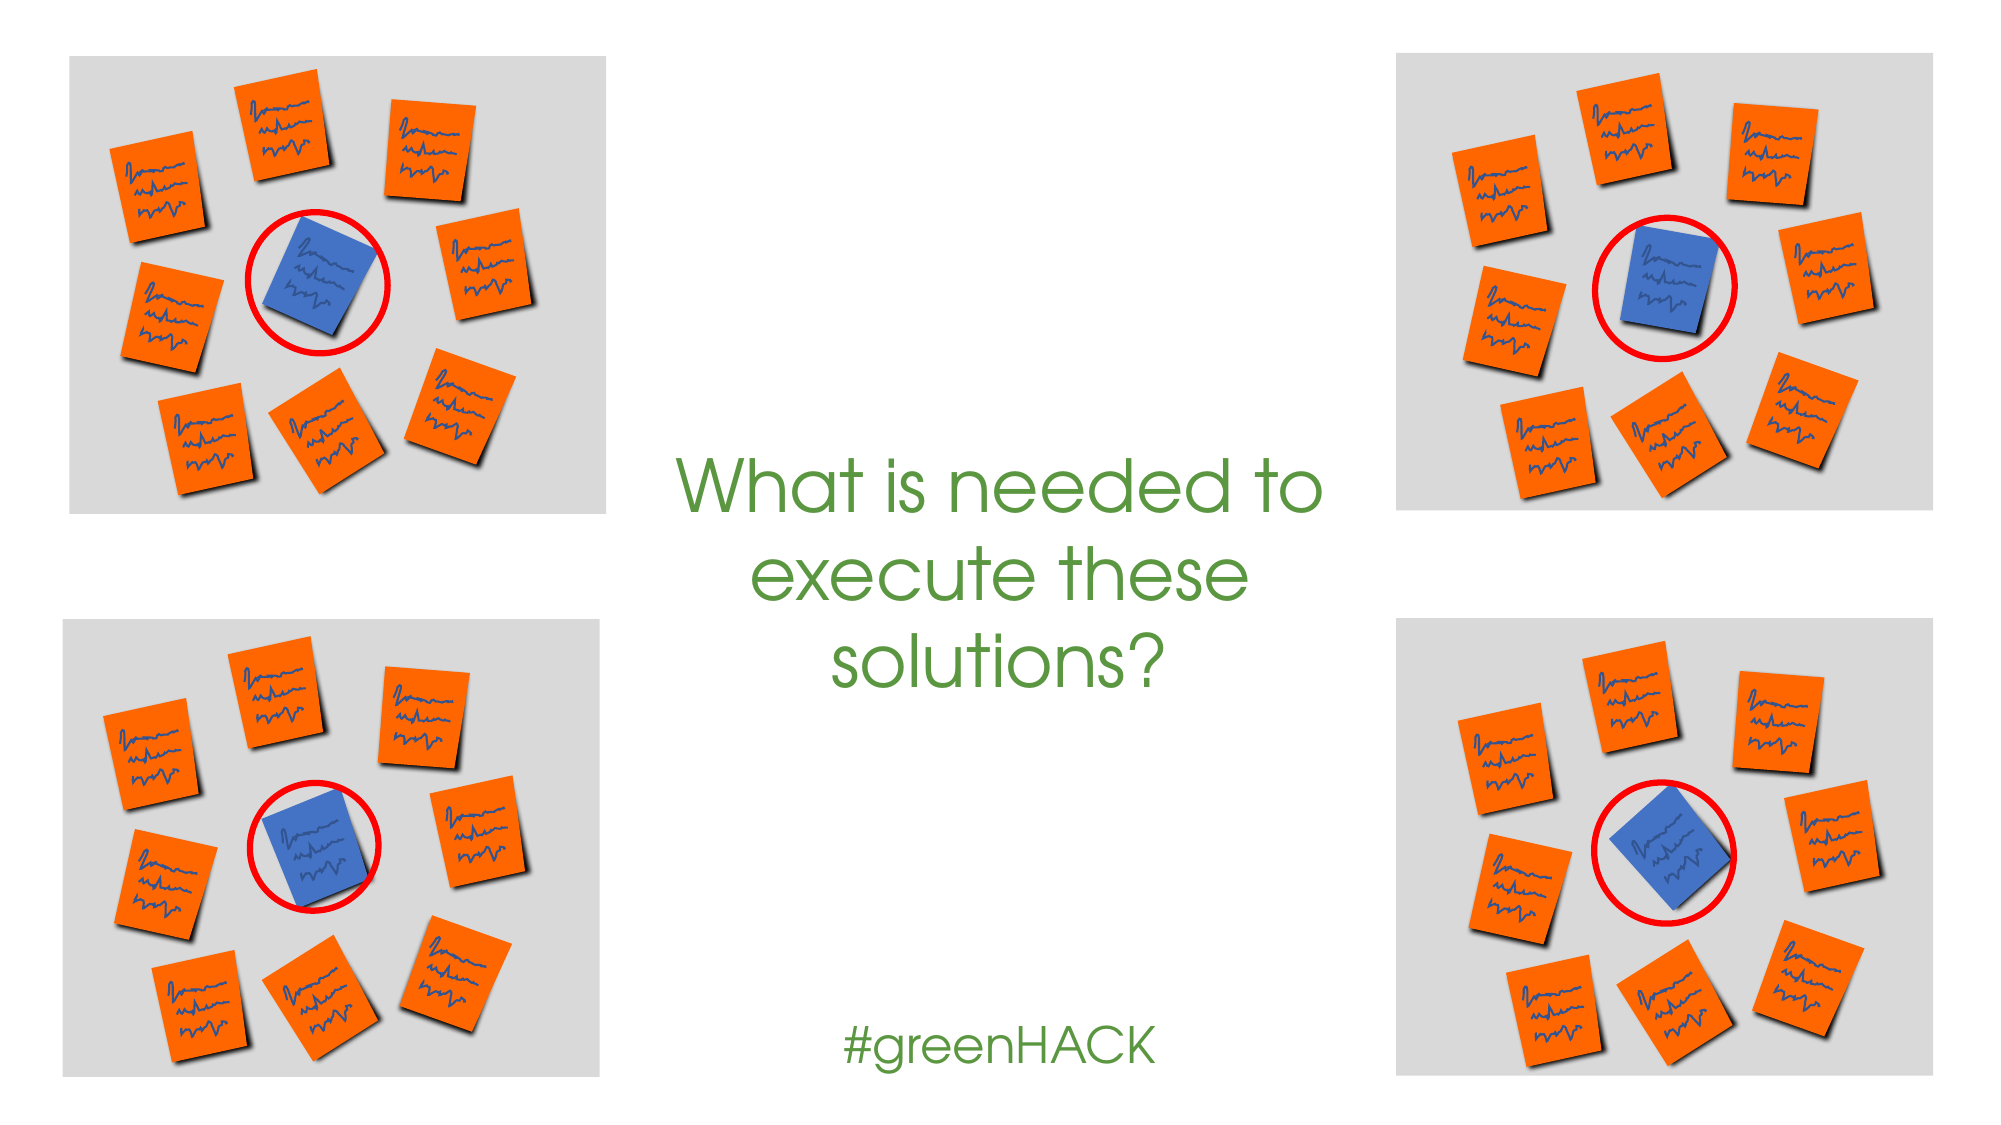

What is needed to execute these solutions?

#greenHACK